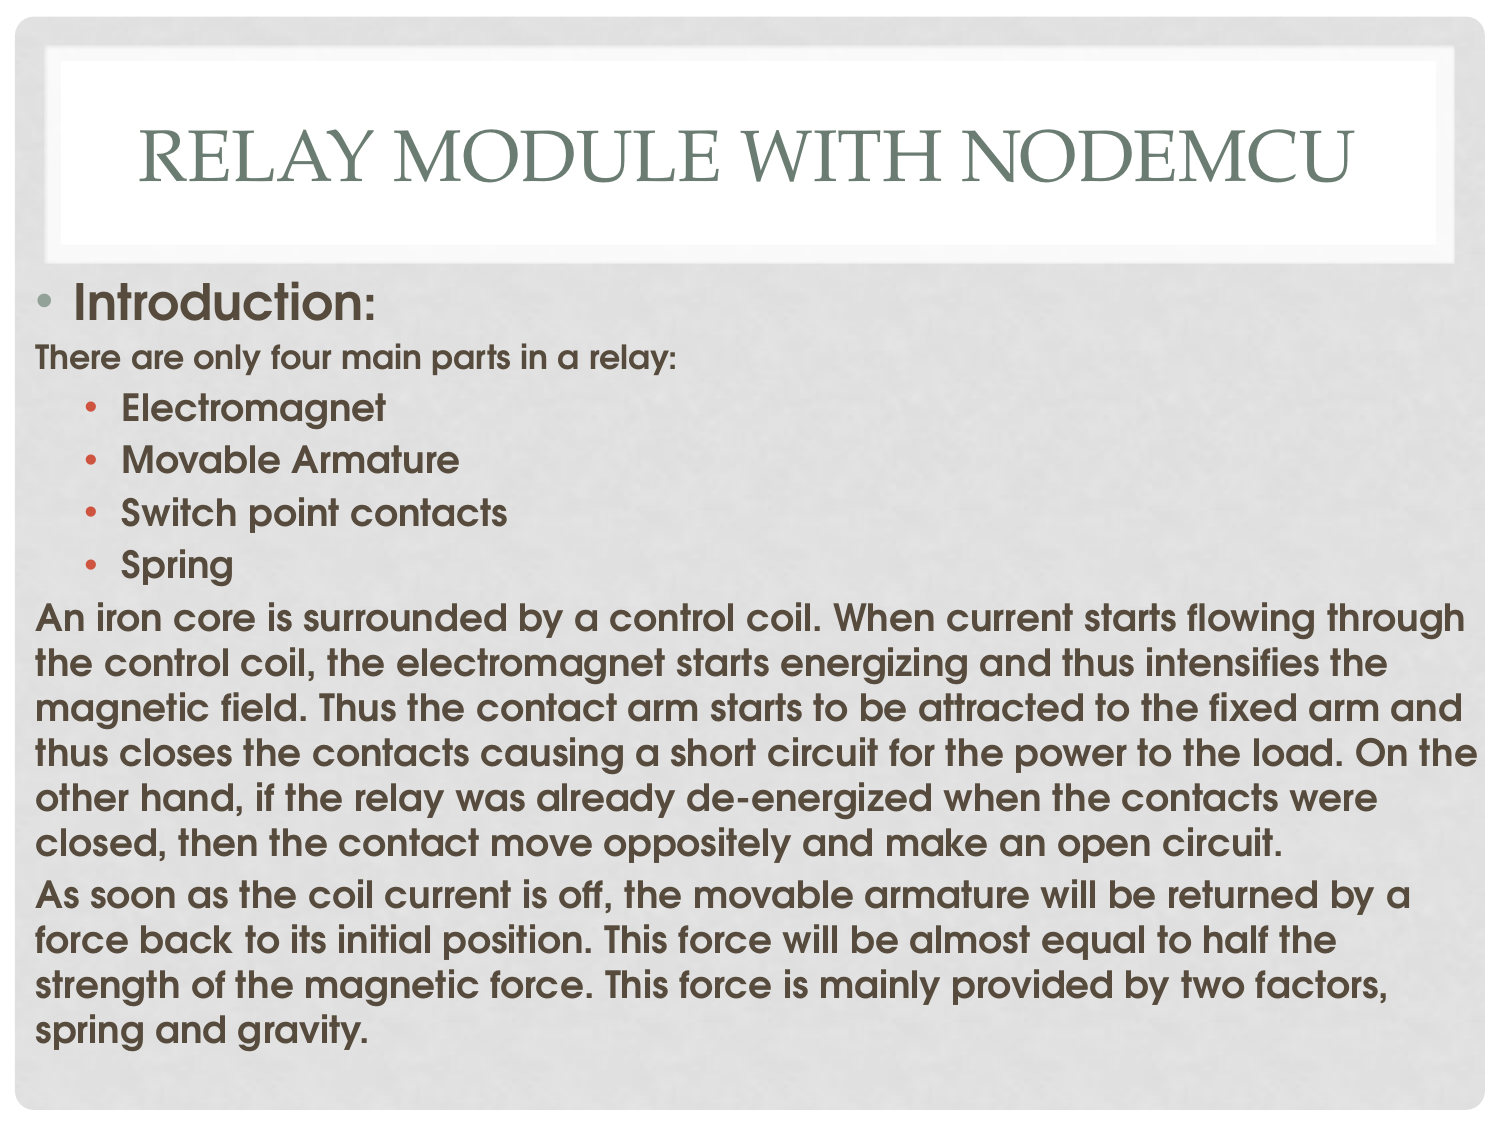

# RELAY MODULE WITH NODEMCU
Introduction:
There are only four main parts in a relay:
Electromagnet
Movable Armature
Switch point contacts
Spring
An iron core is surrounded by a control coil. When current starts flowing through the control coil, the electromagnet starts energizing and thus intensifies the magnetic field. Thus the contact arm starts to be attracted to the fixed arm and thus closes the contacts causing a short circuit for the power to the load. On the other hand, if the relay was already de-energized when the contacts were closed, then the contact move oppositely and make an open circuit.
As soon as the coil current is off, the movable armature will be returned by a force back to its initial position. This force will be almost equal to half the strength of the magnetic force. This force is mainly provided by two factors, spring and gravity.